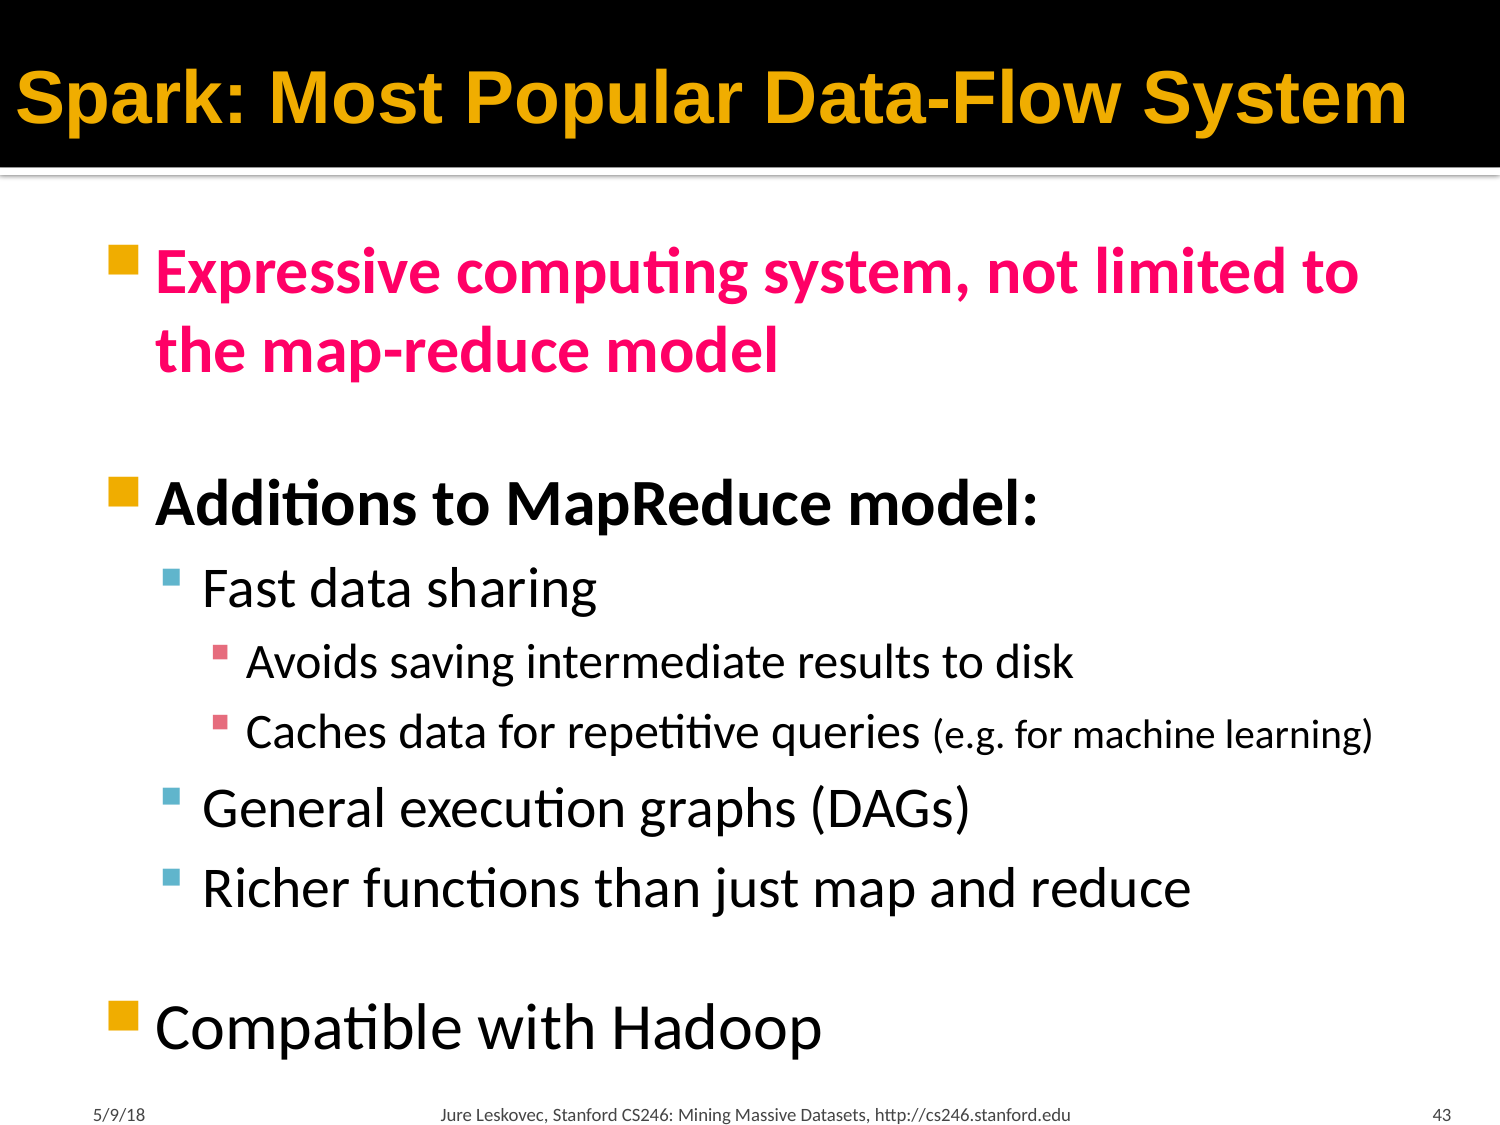

# Spark: Most Popular Data-Flow System
Expressive computing system, not limited to the map-reduce model

Additions to MapReduce model:
Fast data sharing
Avoids saving intermediate results to disk
Caches data for repetitive queries (e.g. for machine learning)
General execution graphs (DAGs)
Richer functions than just map and reduce

Compatible with Hadoop
5/9/18
Jure Leskovec, Stanford CS246: Mining Massive Datasets, http://cs246.stanford.edu
43